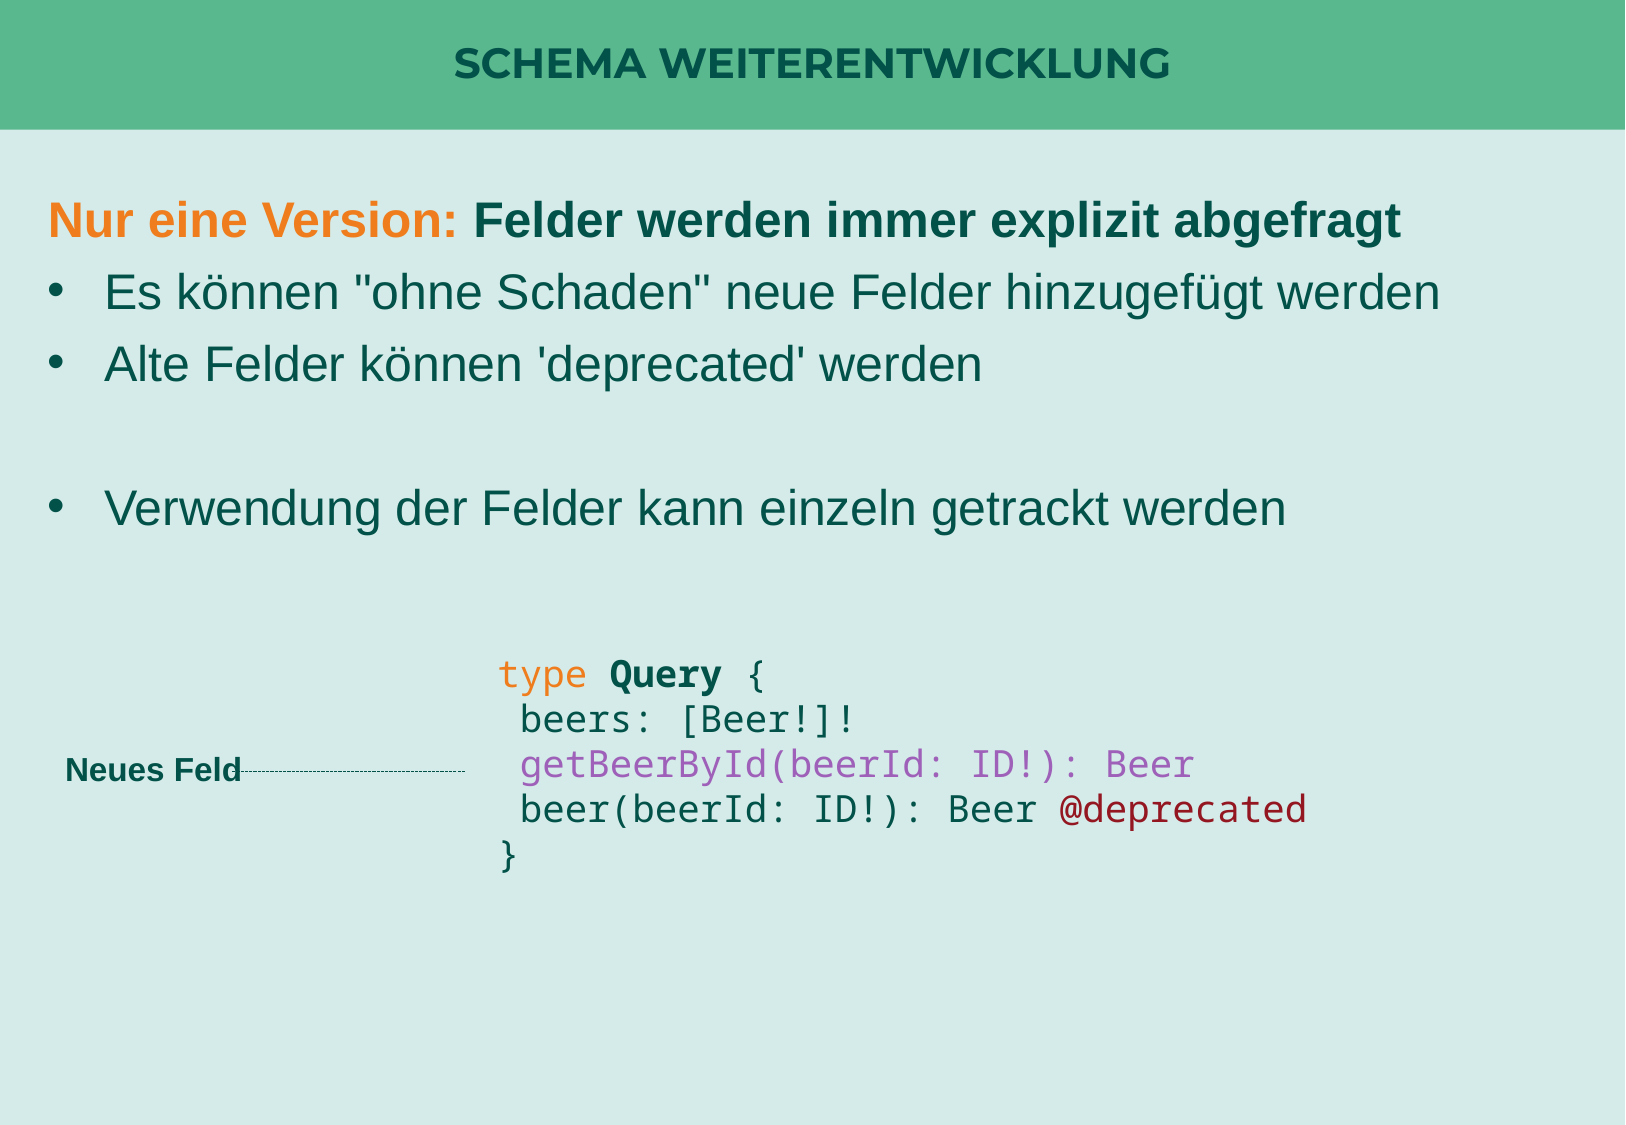

# Schema WeiterEntwicklung
Nur eine Version: Felder werden immer explizit abgefragt
Es können "ohne Schaden" neue Felder hinzugefügt werden
Alte Felder können 'deprecated' werden

Verwendung der Felder kann einzeln getrackt werden
type Query {
 beers: [Beer!]!
 getBeerById(beerId: ID!): Beer
 beer(beerId: ID!): Beer @deprecated
}

Neues Feld